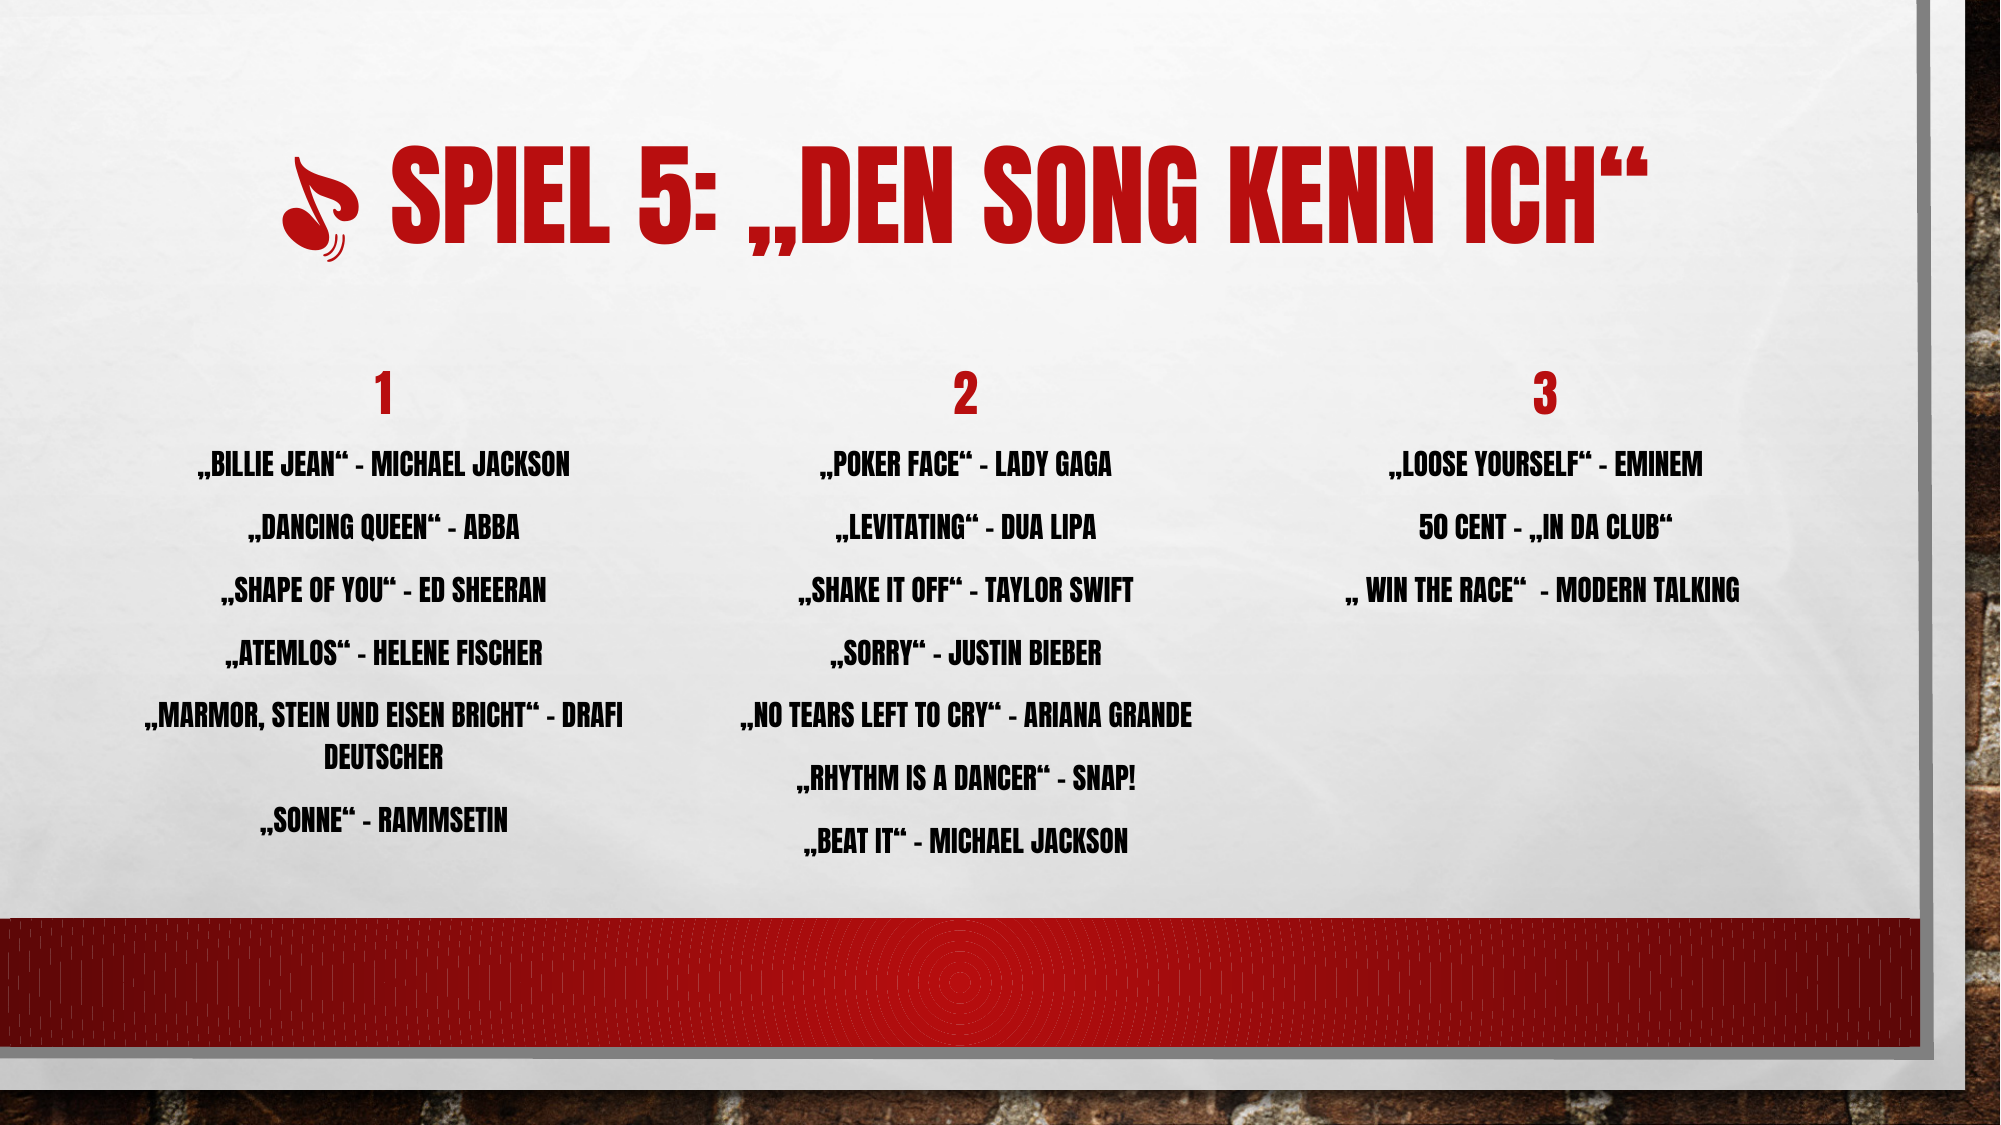

# 🎵 Spiel 5: „Den Song kenn ich“
1
2
3
„Billie Jean“ – Michael Jackson
„Dancing Queen“ – ABBA
„Shape of You“ – Ed Sheeran
„Atemlos“ – Helene Fischer
„Marmor, Stein und Eisen bricht“ – Drafi Deutscher
„Sonne“ - Rammsetin
„Poker Face“ – Lady Gaga
„Levitating“ – Dua Lipa
„Shake It Off“ – Taylor Swift
„Sorry“ – Justin Bieber
„No Tears Left to Cry“ – Ariana Grande
„Rhythm Is a Dancer“ – Snap!
„Beat It“ – Michael Jackson
„loose Yourself“ – Eminem
50 Cent – „In Da Club“
„ Win the Race“  - Modern Talking